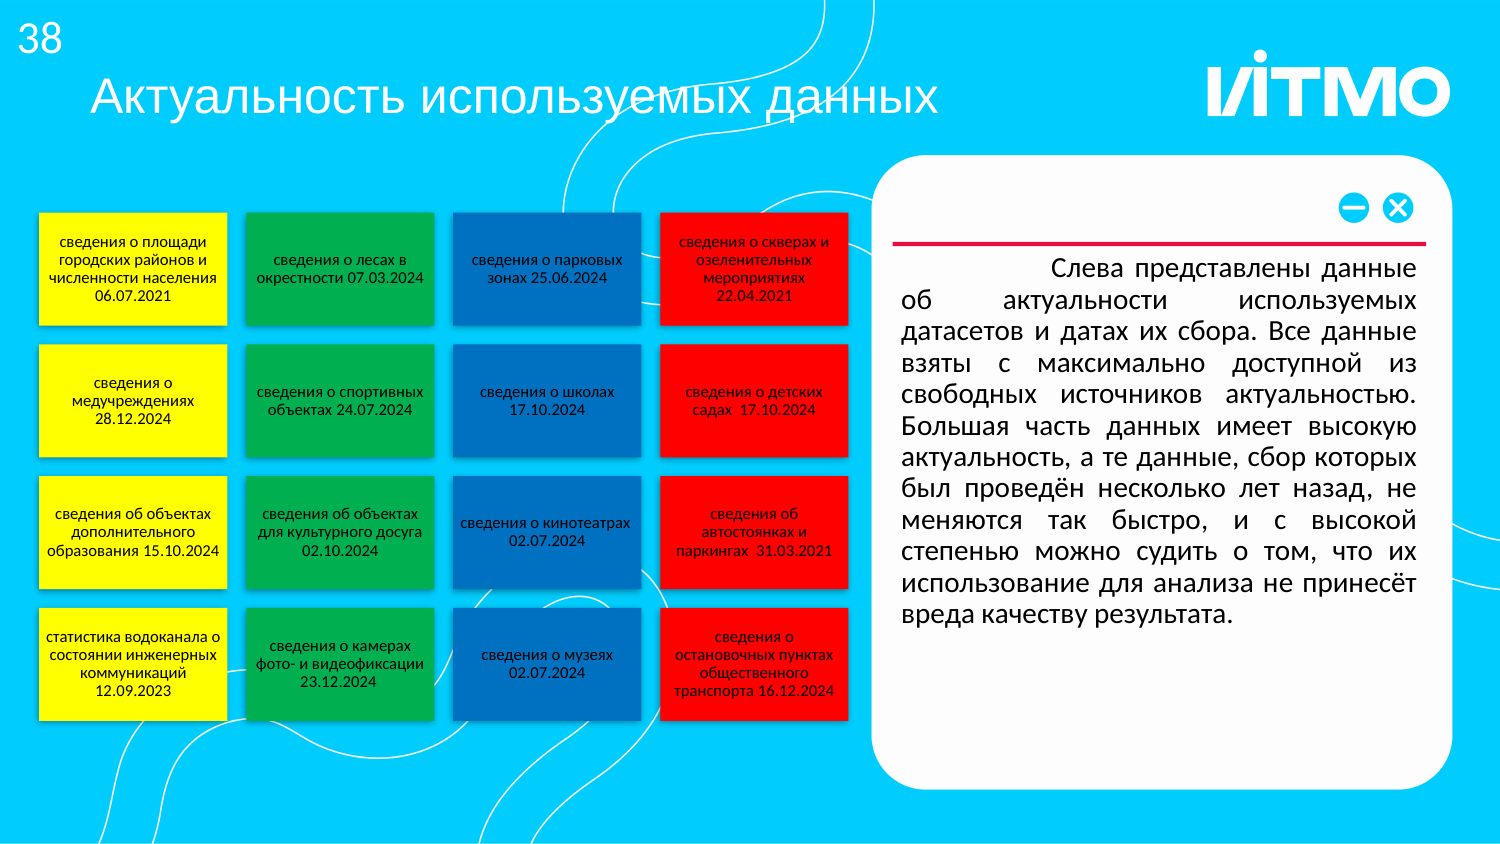

38
# Актуальность используемых данных
сведения о площади городских районов и численности населения 06.07.2021
сведения о лесах в окрестности 07.03.2024
сведения о парковых зонах 25.06.2024
сведения о скверах и озеленительных мероприятиях 22.04.2021
сведения о медучреждениях 28.12.2024
сведения о спортивных объектах 24.07.2024
сведения о школах 17.10.2024
сведения о детских садах  17.10.2024
сведения об объектах дополнительного образования 15.10.2024
сведения об объектах для культурного досуга 02.10.2024
сведения о кинотеатрах  02.07.2024
сведения об автостоянках и паркингах  31.03.2021
статистика водоканала о состоянии инженерных коммуникаций 12.09.2023
сведения о камерах фото- и видеофиксации 23.12.2024
сведения о музеях 02.07.2024
сведения о остановочных пунктах общественного транспорта 16.12.2024
	Слева представлены данные об актуальности используемых датасетов и датах их сбора. Все данные взяты с максимально доступной из свободных источников актуальностью. Большая часть данных имеет высокую актуальность, а те данные, сбор которых был проведён несколько лет назад, не меняются так быстро, и с высокой степенью можно судить о том, что их использование для анализа не принесёт вреда качеству результата.